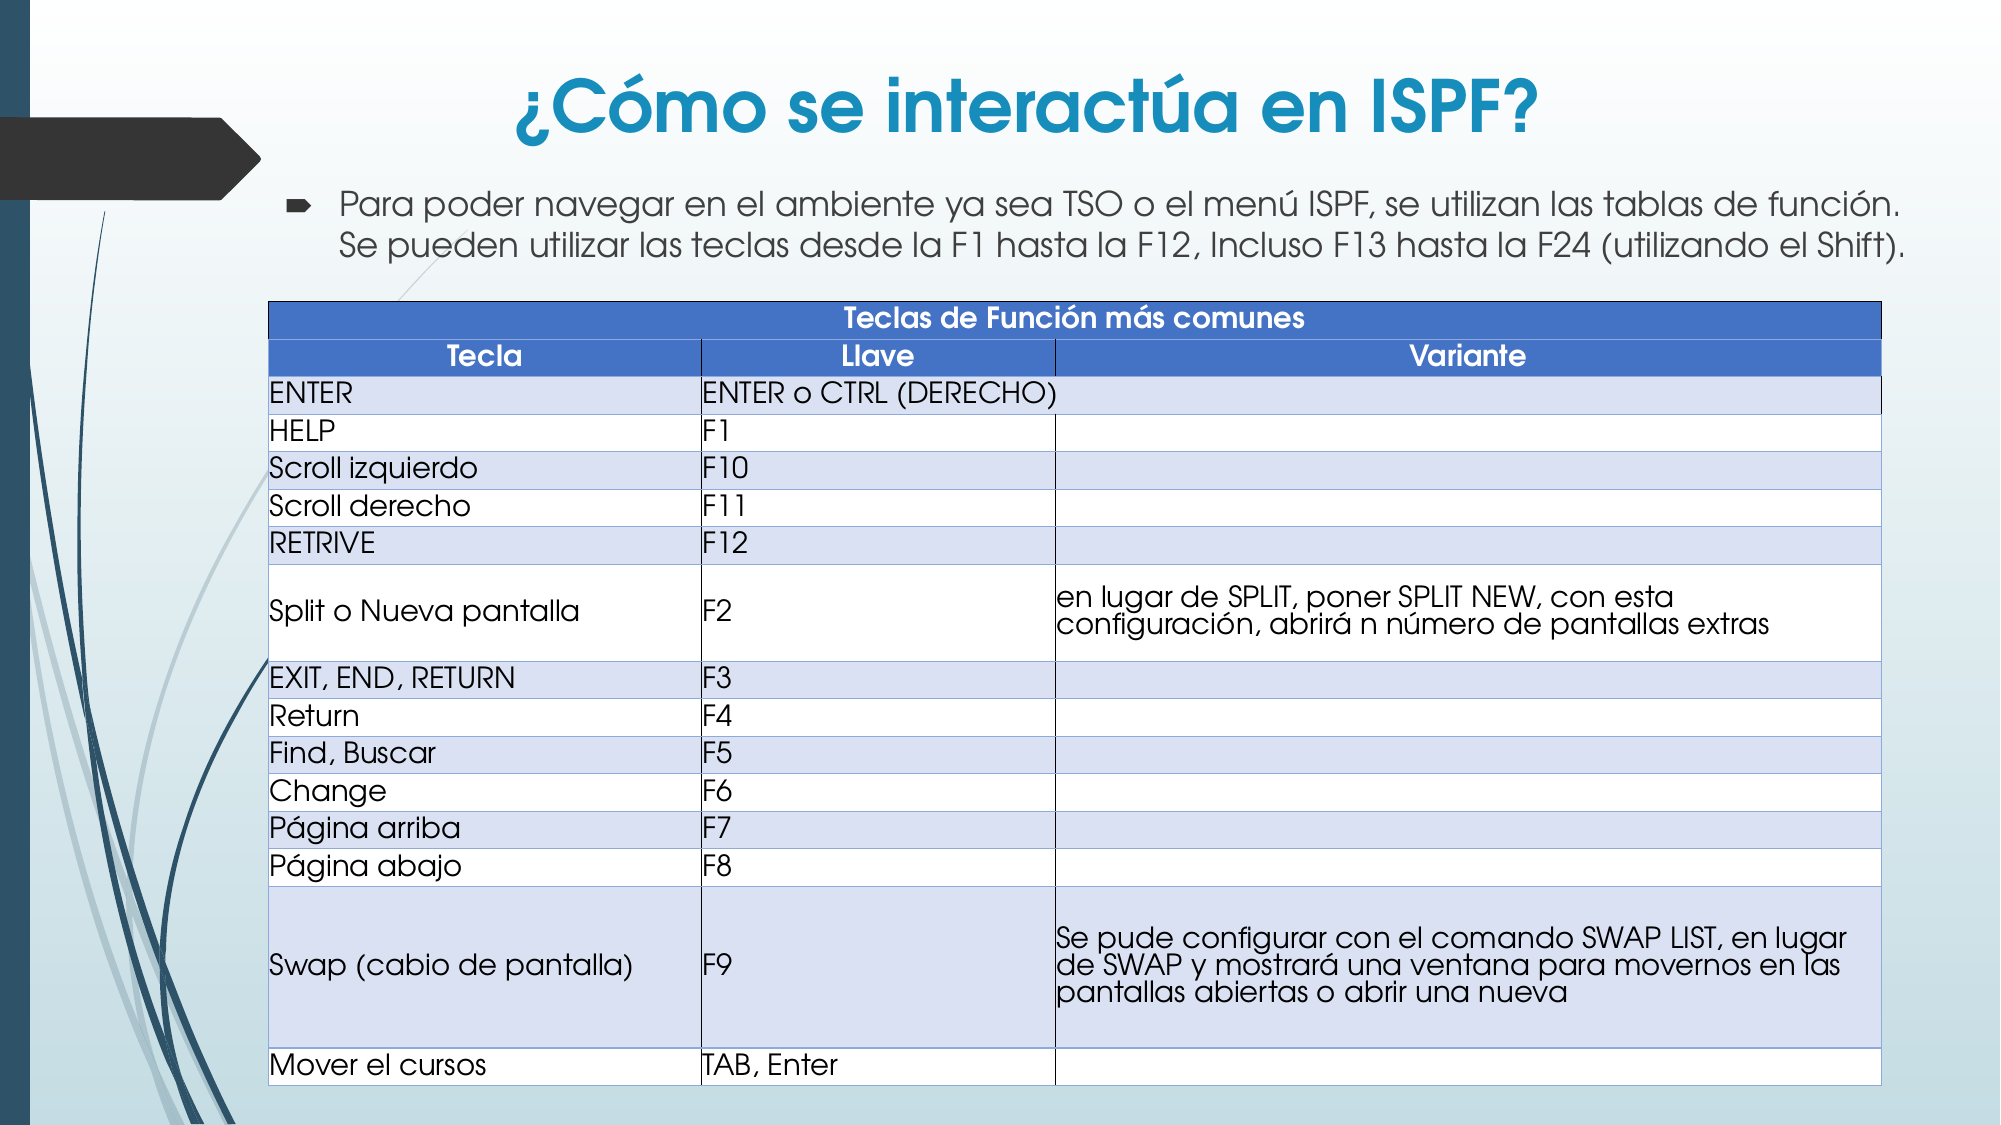

# ¿Cómo se interactúa en ISPF?
Para poder navegar en el ambiente ya sea TSO o el menú ISPF, se utilizan las tablas de función. Se pueden utilizar las teclas desde la F1 hasta la F12, Incluso F13 hasta la F24 (utilizando el Shift).
| Teclas de Función más comunes |  |  |
| --- | --- | --- |
| Tecla | Llave | Variante |
| ENTER | ENTER o CTRL (DERECHO) |  |
| HELP | F1 |  |
| Scroll izquierdo | F10 |  |
| Scroll derecho | F11 |  |
| RETRIVE | F12 |  |
| Split o Nueva pantalla | F2 | en lugar de SPLIT, poner SPLIT NEW, con esta configuración, abrirá n número de pantallas extras |
| EXIT, END, RETURN | F3 |  |
| Return | F4 |  |
| Find, Buscar | F5 |  |
| Change | F6 |  |
| Página arriba | F7 |  |
| Página abajo | F8 |  |
| Swap (cabio de pantalla) | F9 | Se pude configurar con el comando SWAP LIST, en lugar de SWAP y mostrará una ventana para movernos en las pantallas abiertas o abrir una nueva |
| Mover el cursos | TAB, Enter |  |